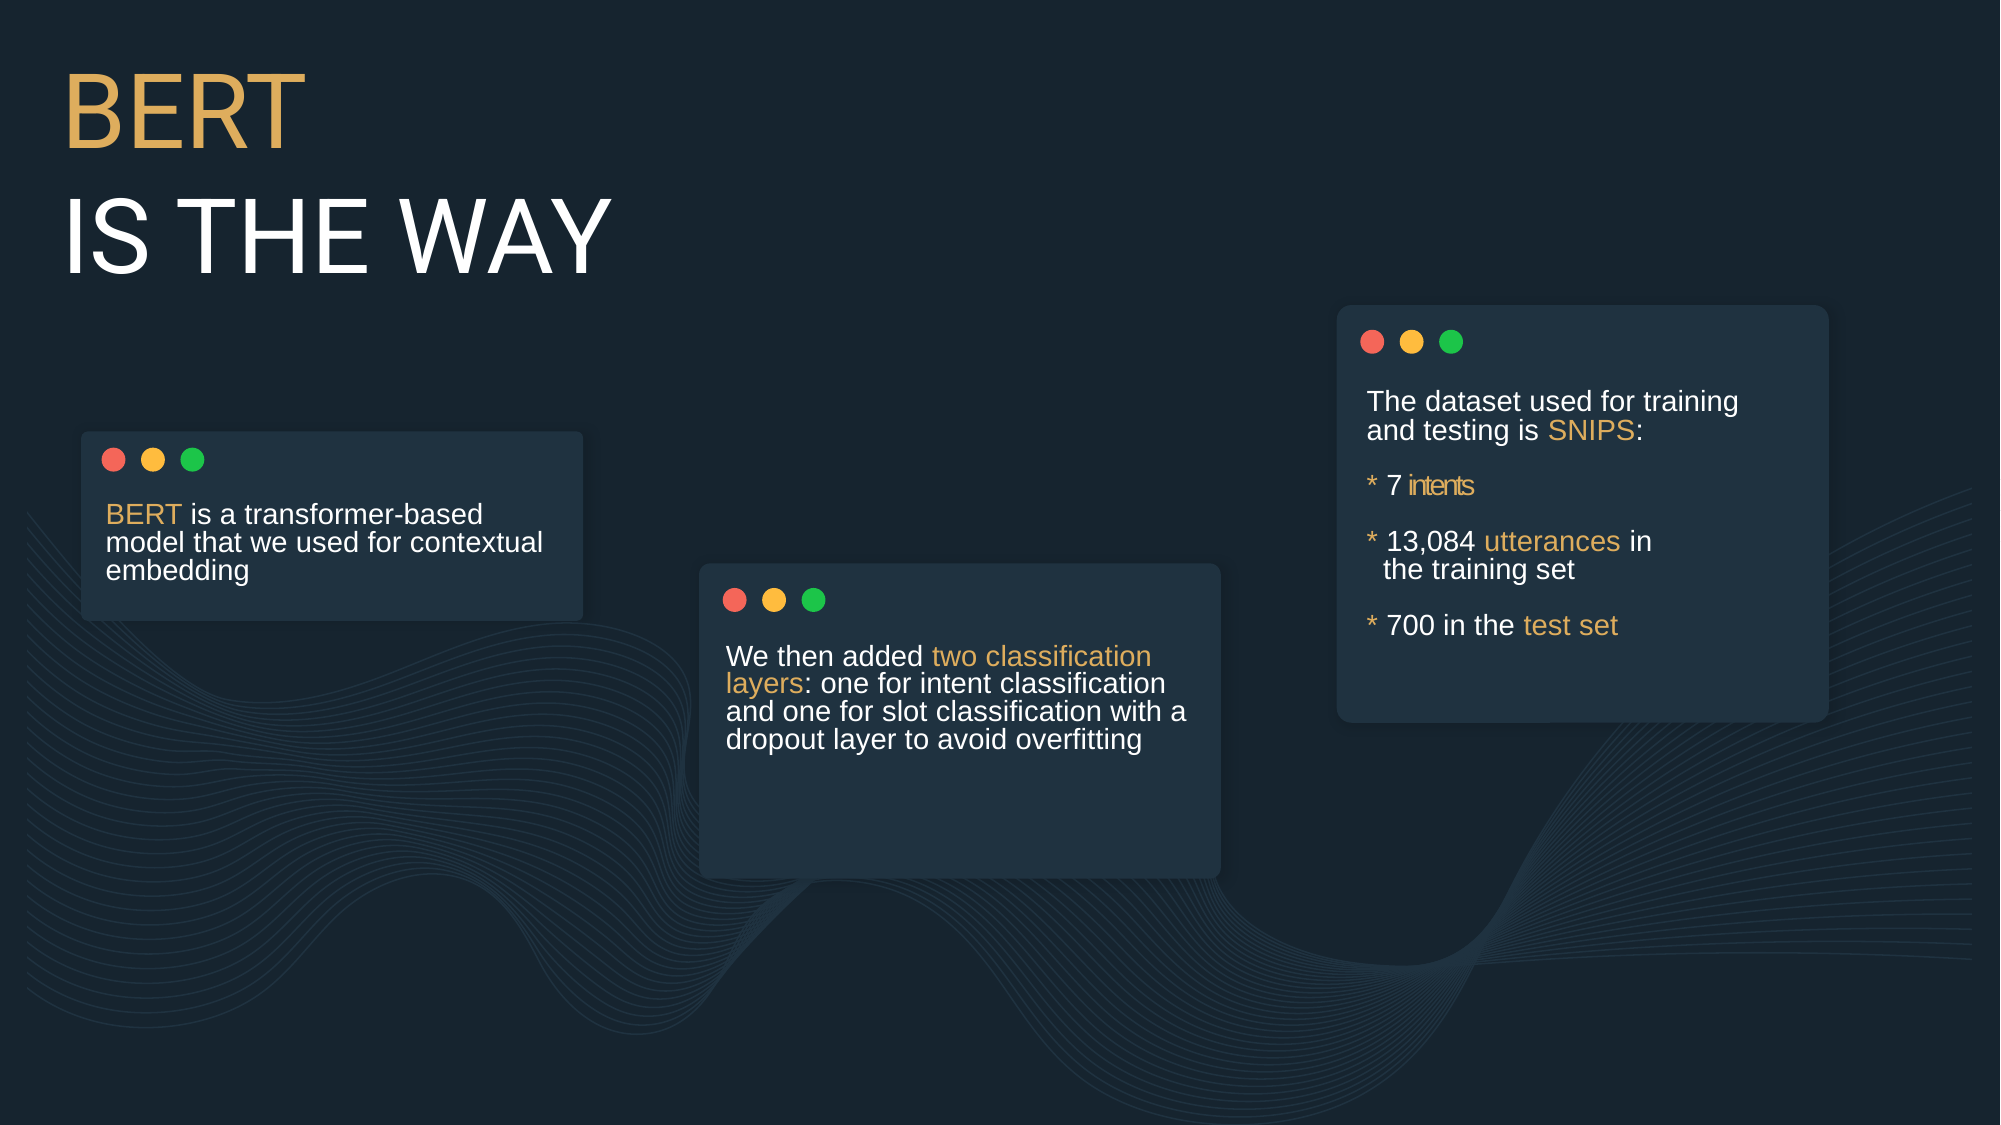

BERT
IS THE WAY

The dataset used for training and testing is SNIPS:

* 7 intents

* 13,084 utterances in
  the training set

* 700 in the test set

# BERT is a transformer-based model that we used for contextual embedding

We then added two classification layers: one for intent classification and one for slot classification with a dropout layer to avoid overfitting